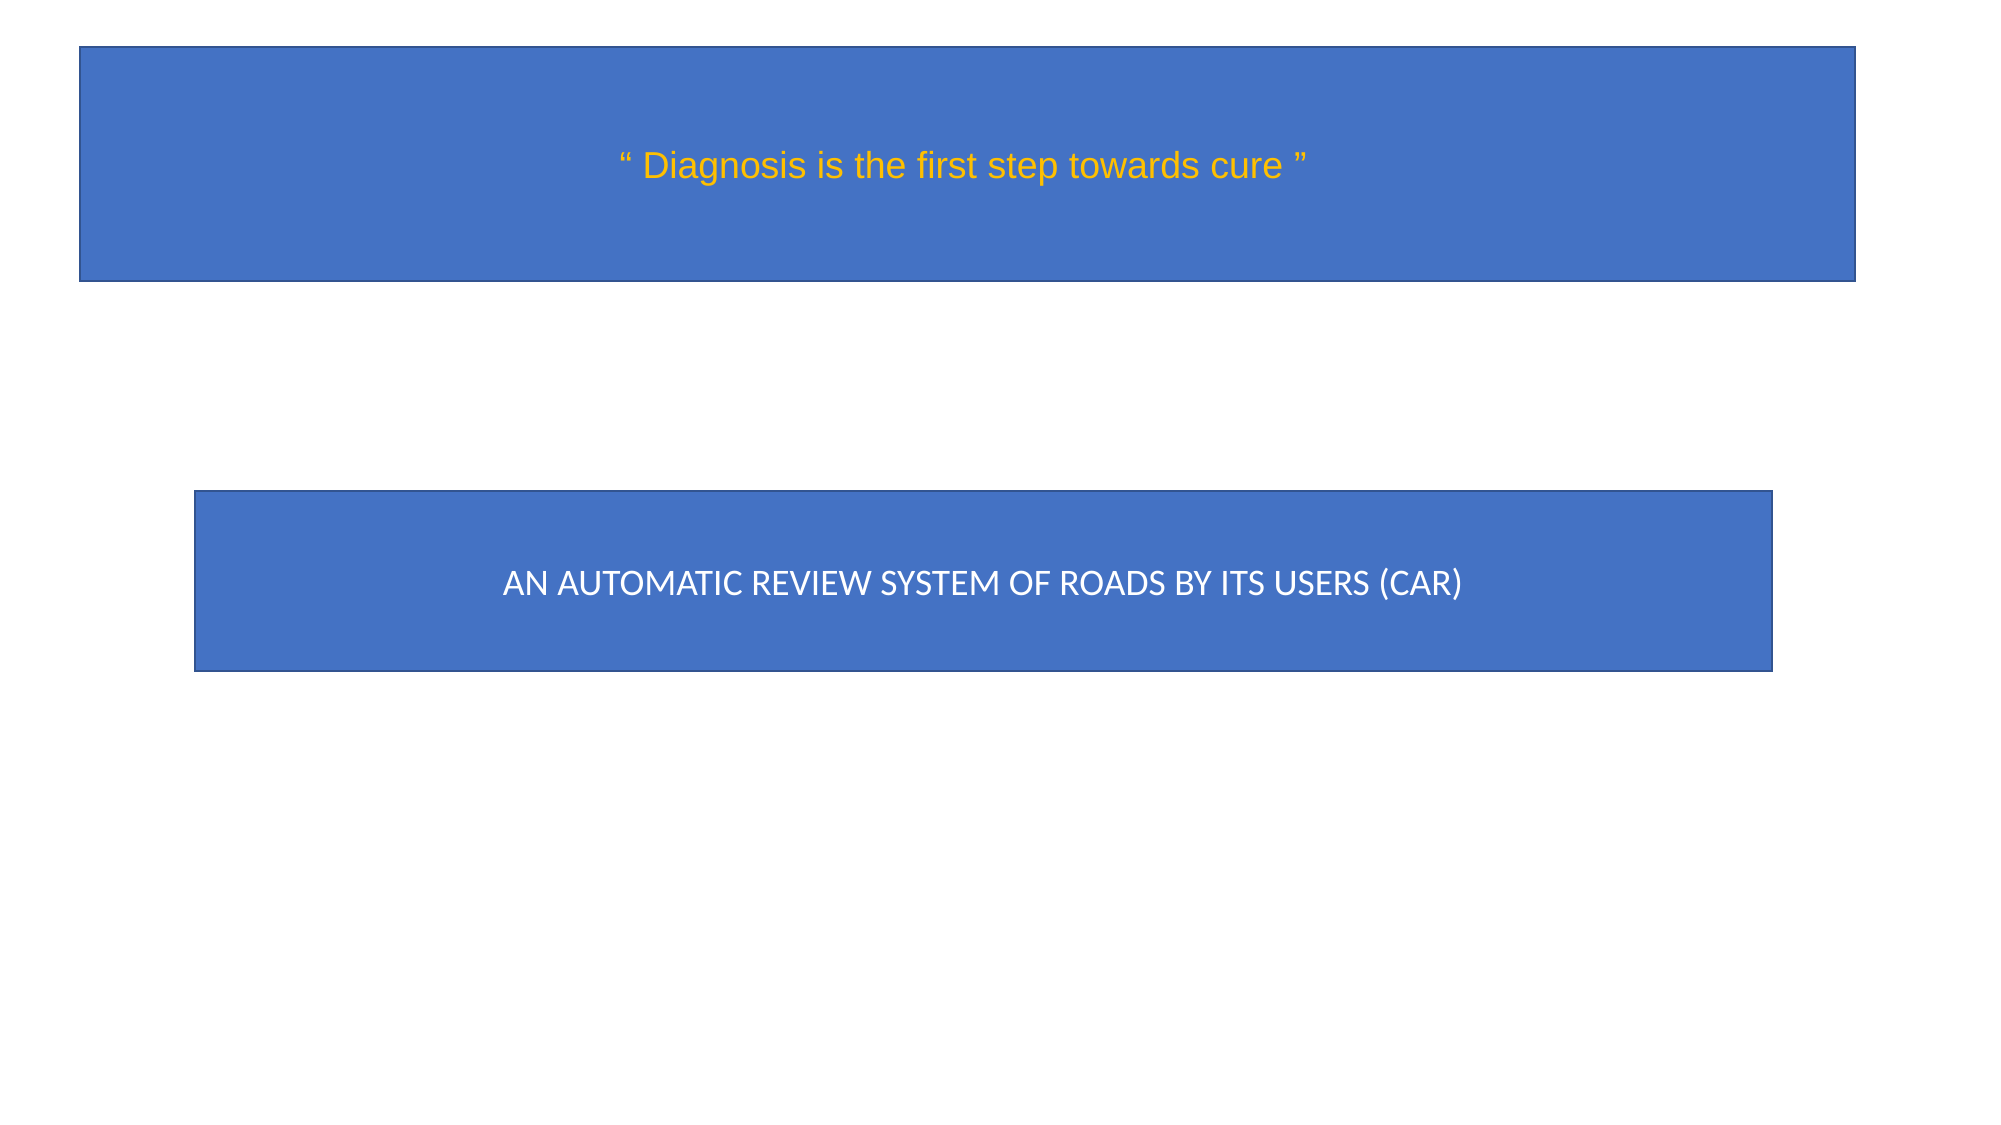

“ Diagnosis is the first step towards cure ”
AN AUTOMATIC REVIEW SYSTEM OF ROADS BY ITS USERS (CAR)